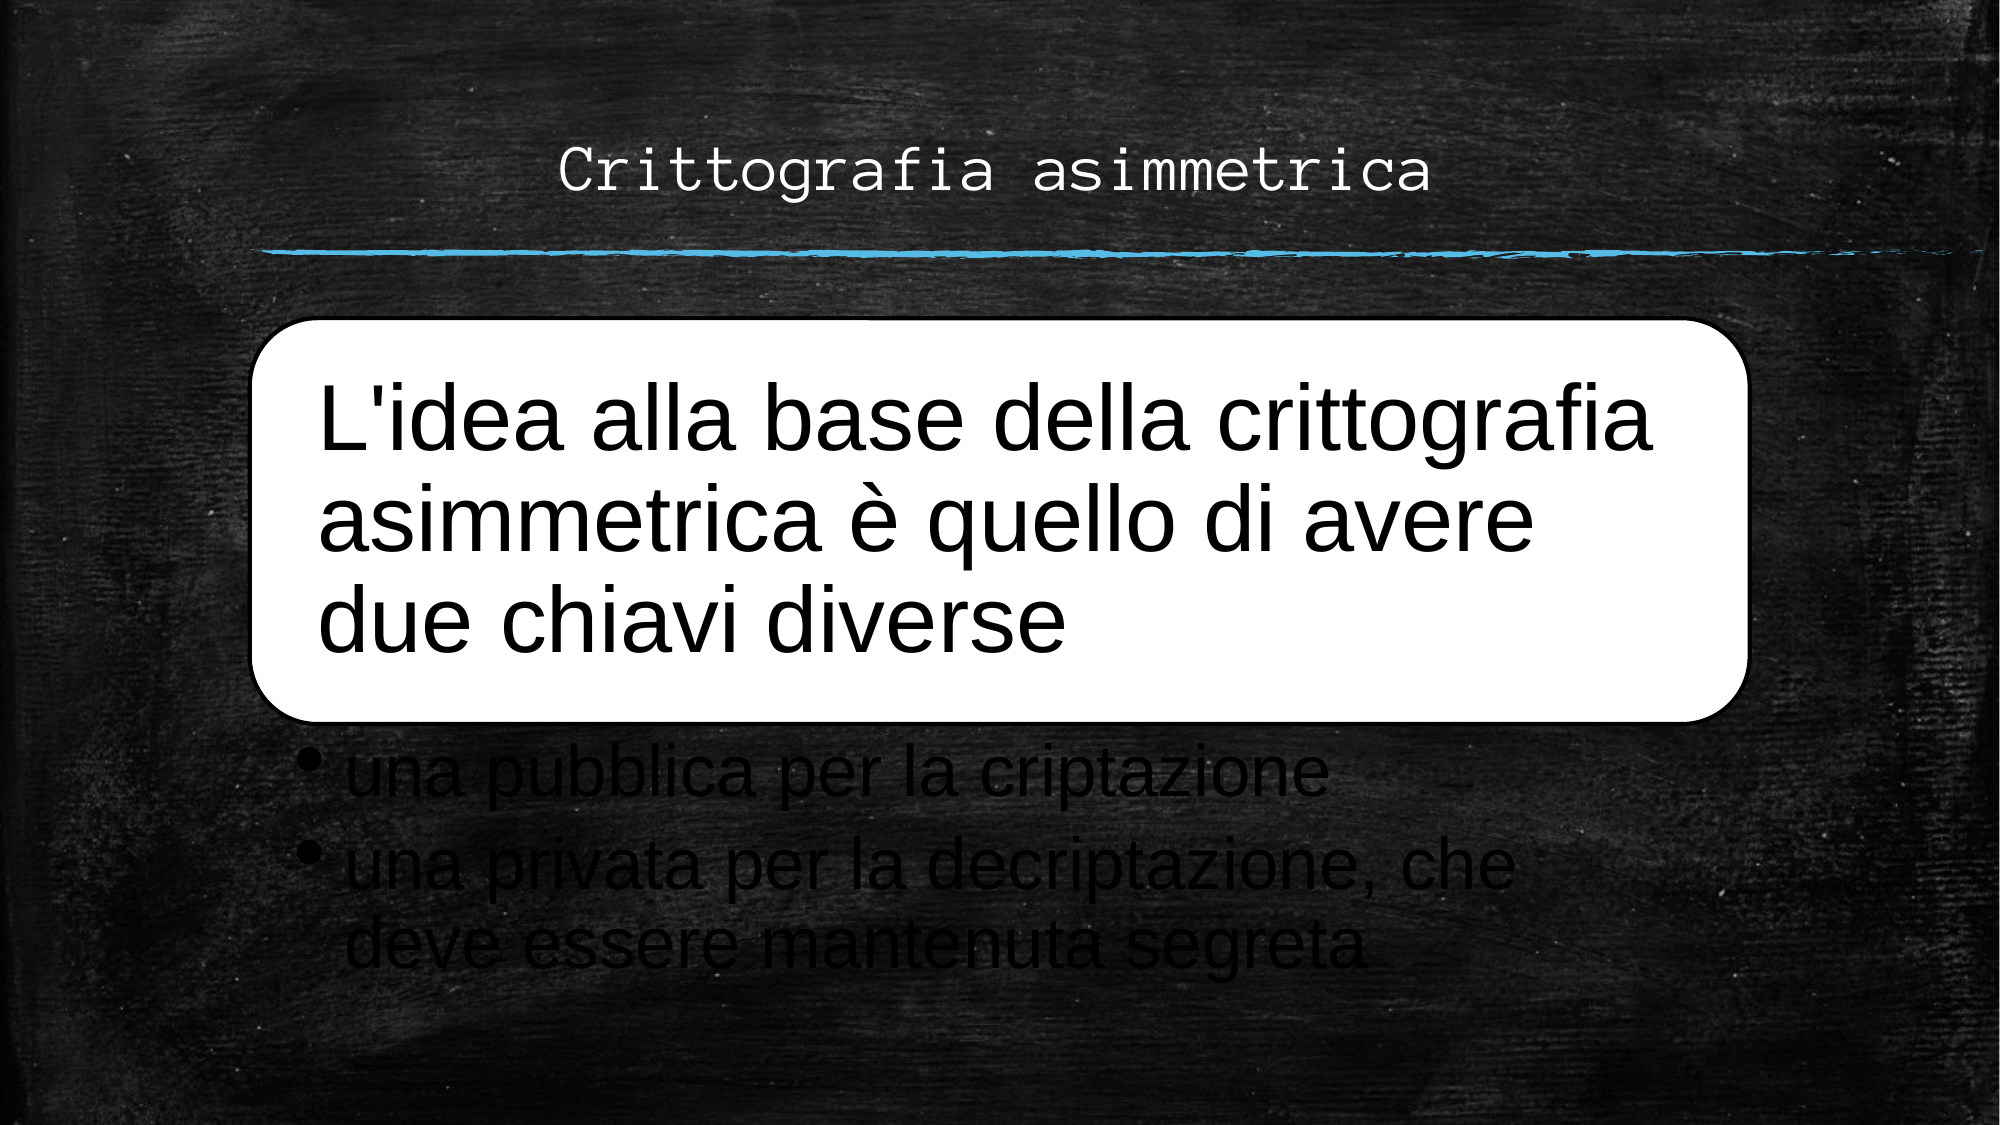

Crittografia asimmetrica
L'idea alla base della crittografia asimmetrica è quello di avere due chiavi diverse
una pubblica per la criptazione
una privata per la decriptazione, che deve essere mantenuta segreta